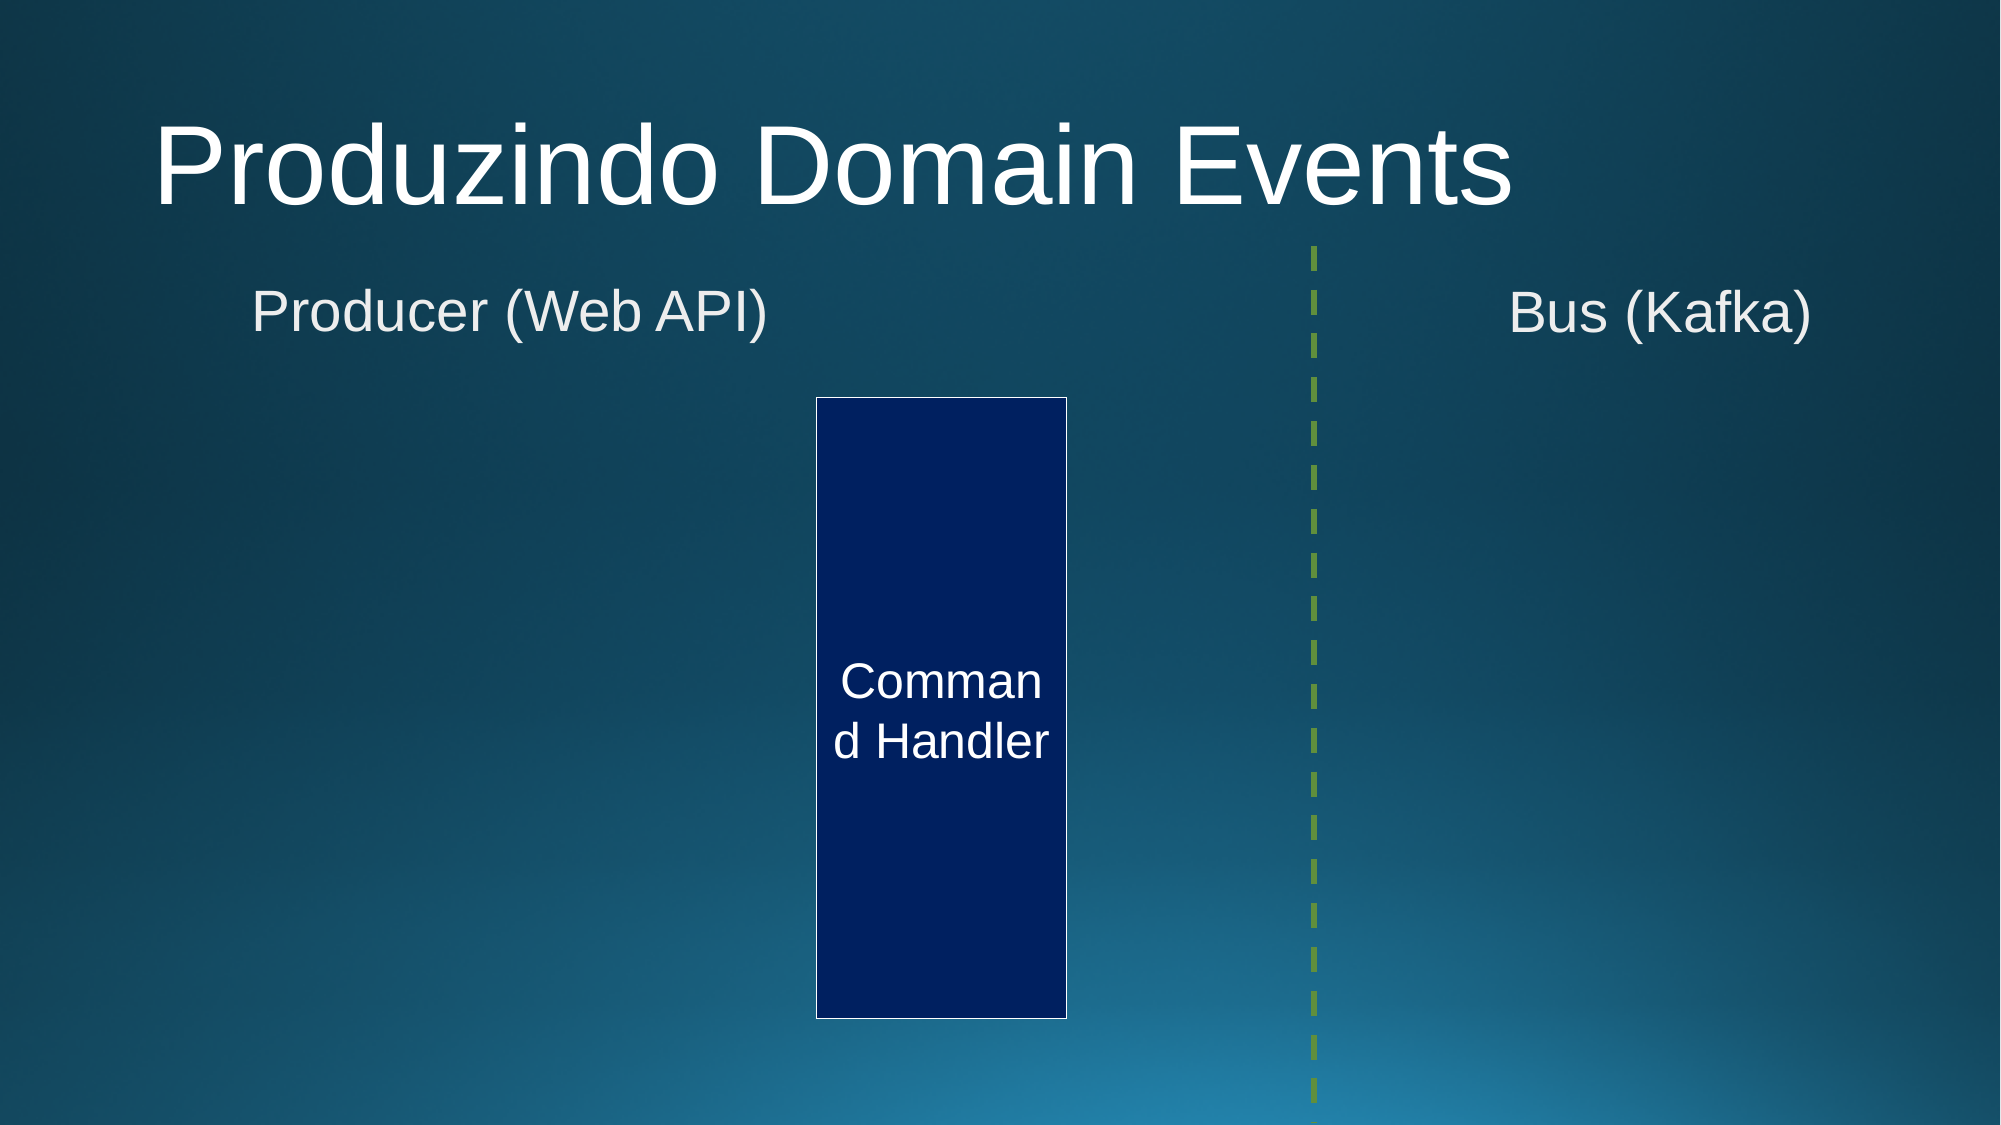

# Produzindo Domain Events
Producer (Web API)
Bus (Kafka)
Command Handler